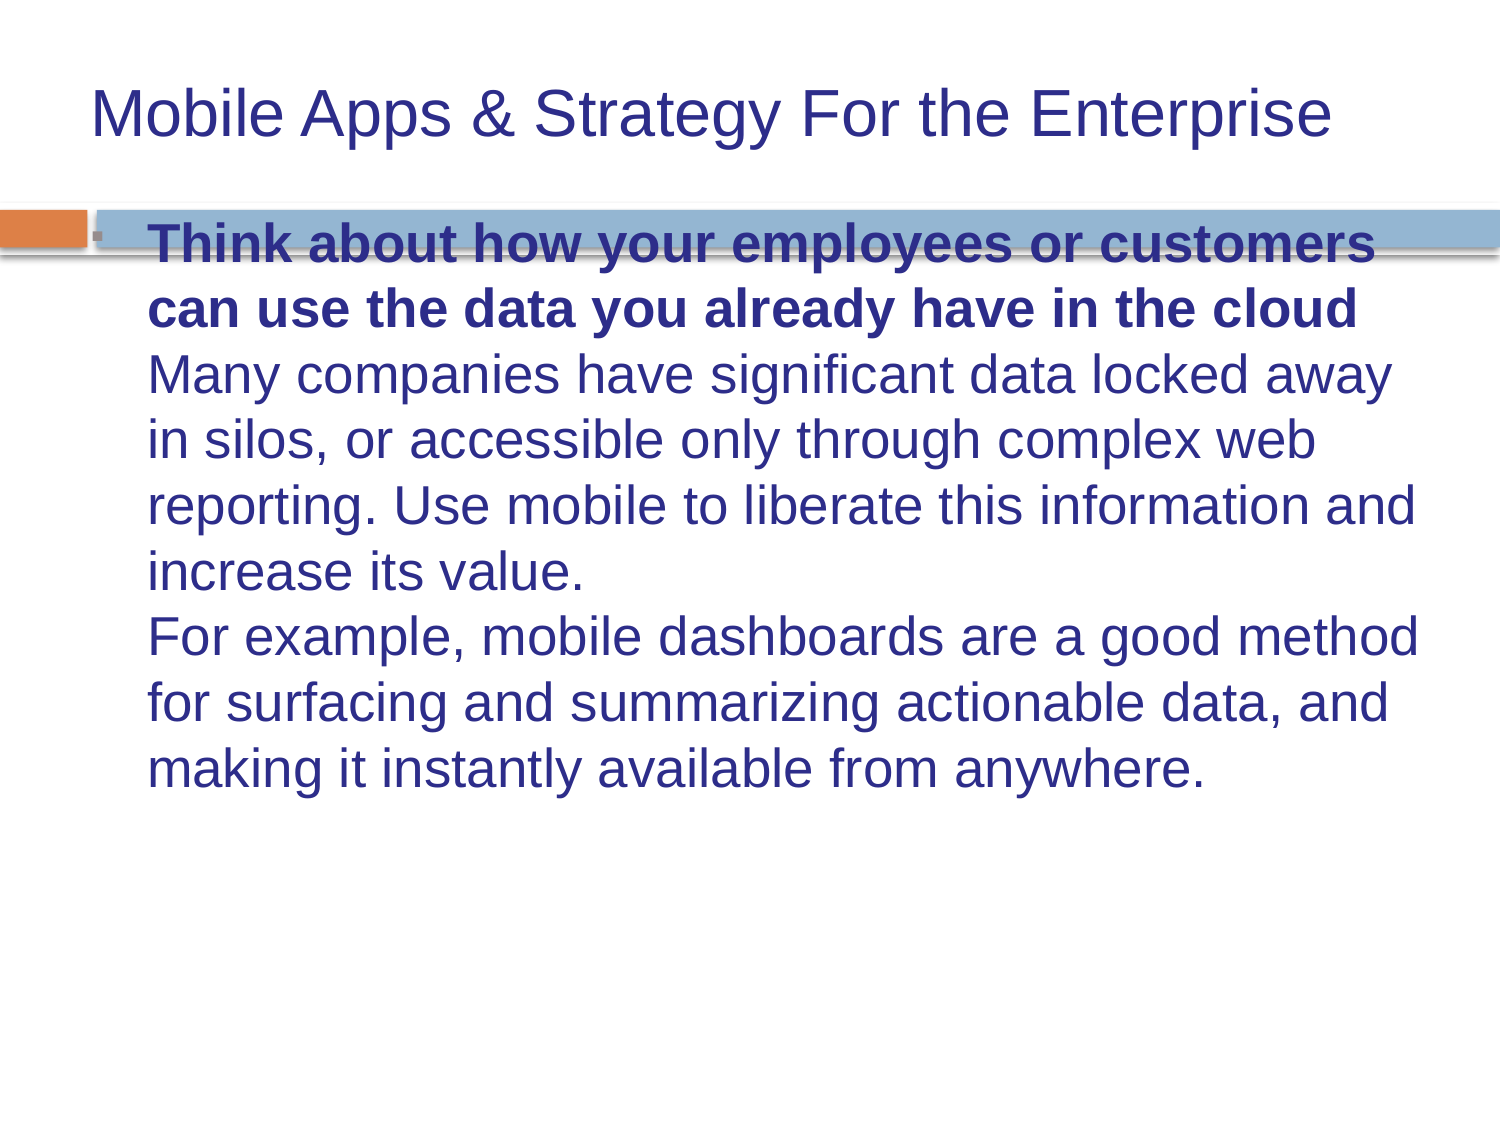

Mobile Apps & Strategy For the Enterprise

Think about how your employees or customers can use the data you already have in the cloud
Many companies have significant data locked away in silos, or accessible only through complex web reporting. Use mobile to liberate this information and
increase its value.
For example, mobile dashboards are a good method for surfacing and summarizing actionable data, and making it instantly available from anywhere.